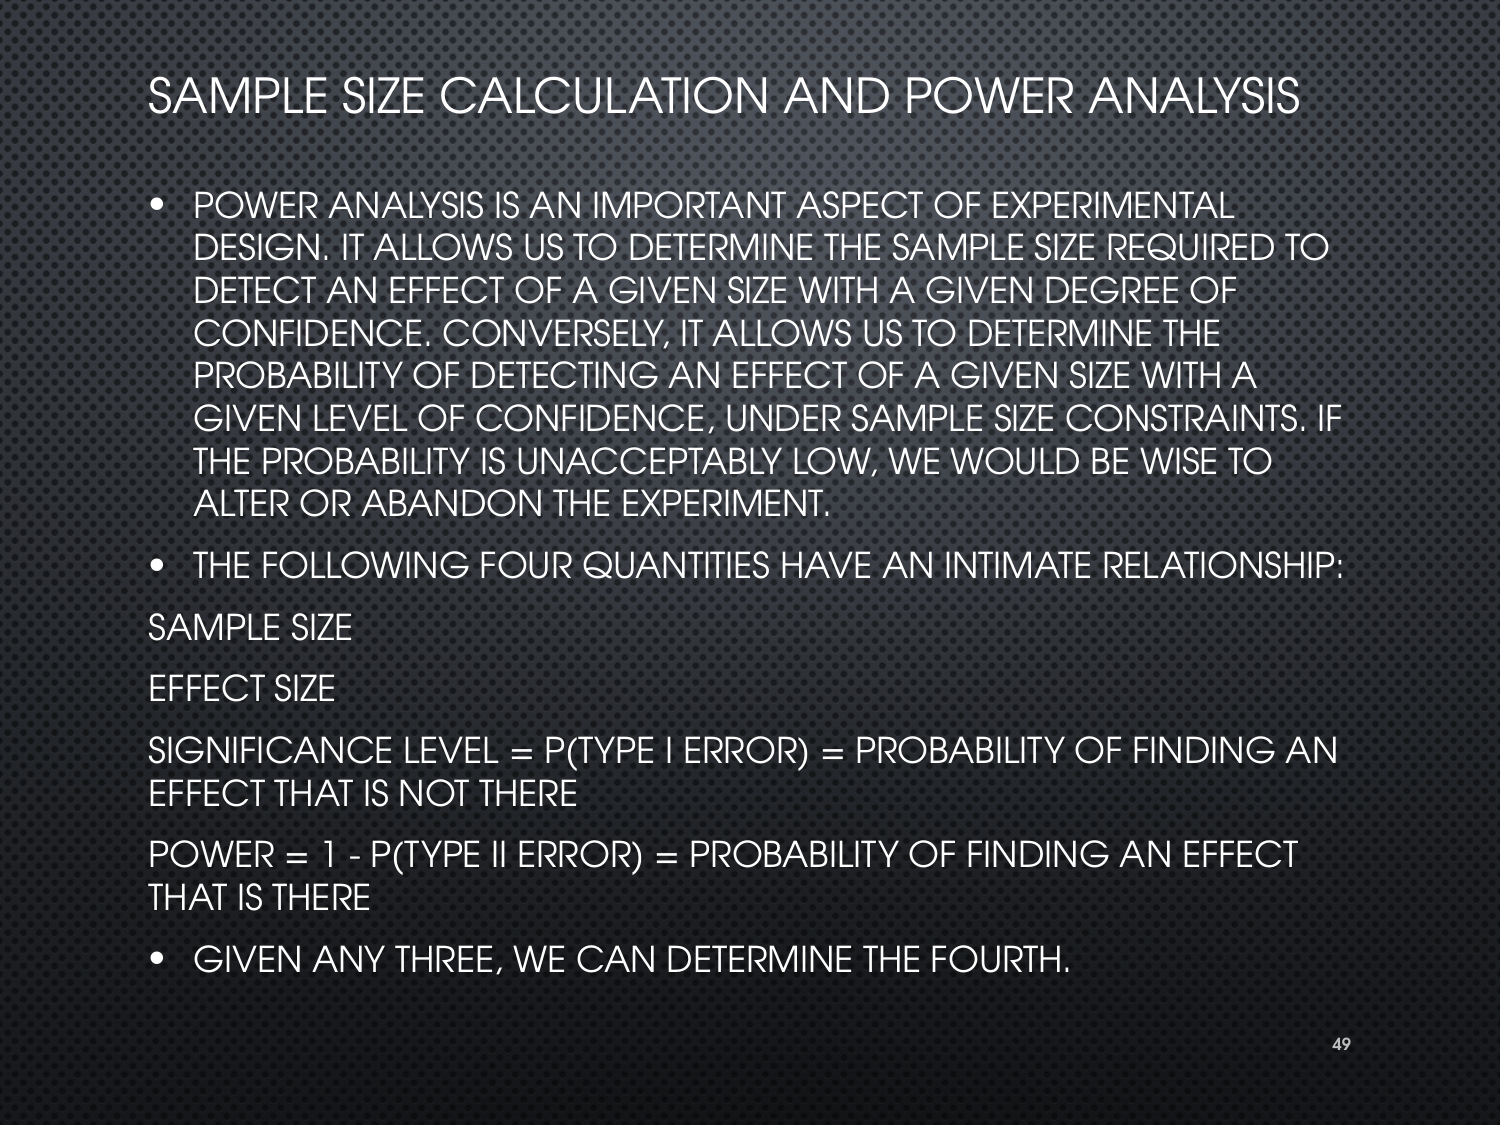

# Sample size calculation and power analysis
Power analysis is an important aspect of experimental design. It allows us to determine the sample size required to detect an effect of a given size with a given degree of confidence. Conversely, it allows us to determine the probability of detecting an effect of a given size with a given level of confidence, under sample size constraints. If the probability is unacceptably low, we would be wise to alter or abandon the experiment.
The following four quantities have an intimate relationship:
sample size
effect size
significance level = P(Type I error) = probability of finding an effect that is not there
power = 1 - P(Type II error) = probability of finding an effect that is there
Given any three, we can determine the fourth.

49